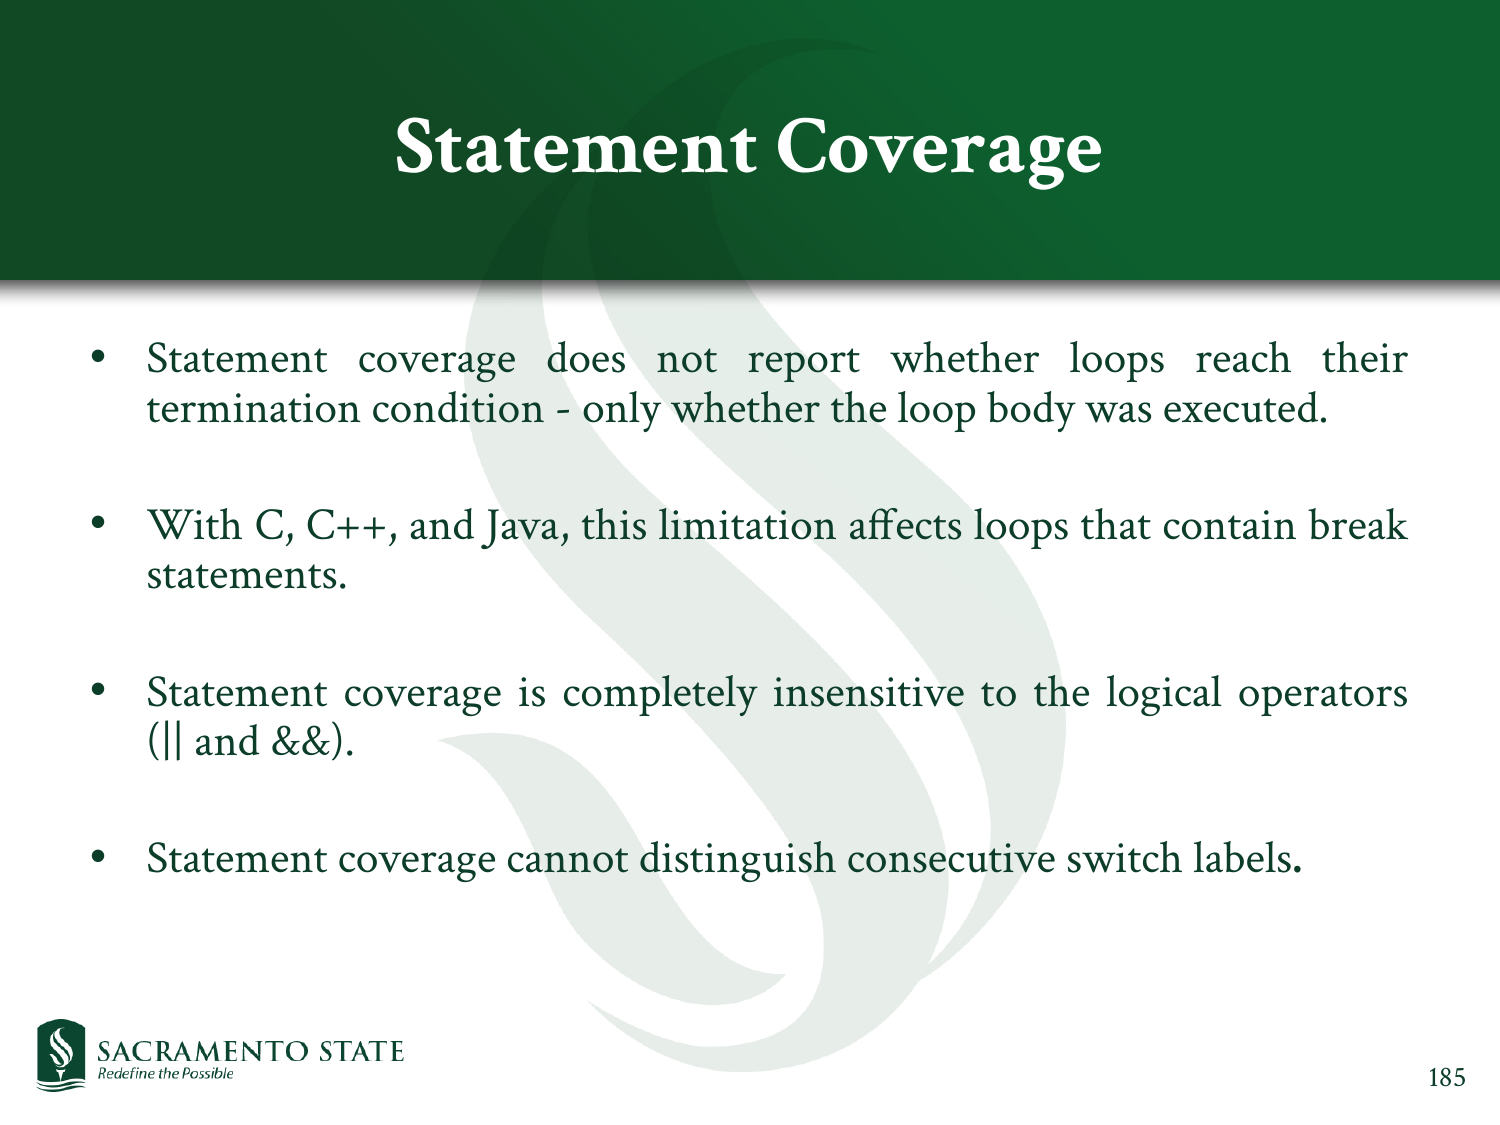

# Statement Coverage
Statement coverage does not report whether loops reach their termination condition - only whether the loop body was executed.

With C, C++, and Java, this limitation affects loops that contain break statements.

Statement coverage is completely insensitive to the logical operators (|| and &&).

Statement coverage cannot distinguish consecutive switch labels.
185